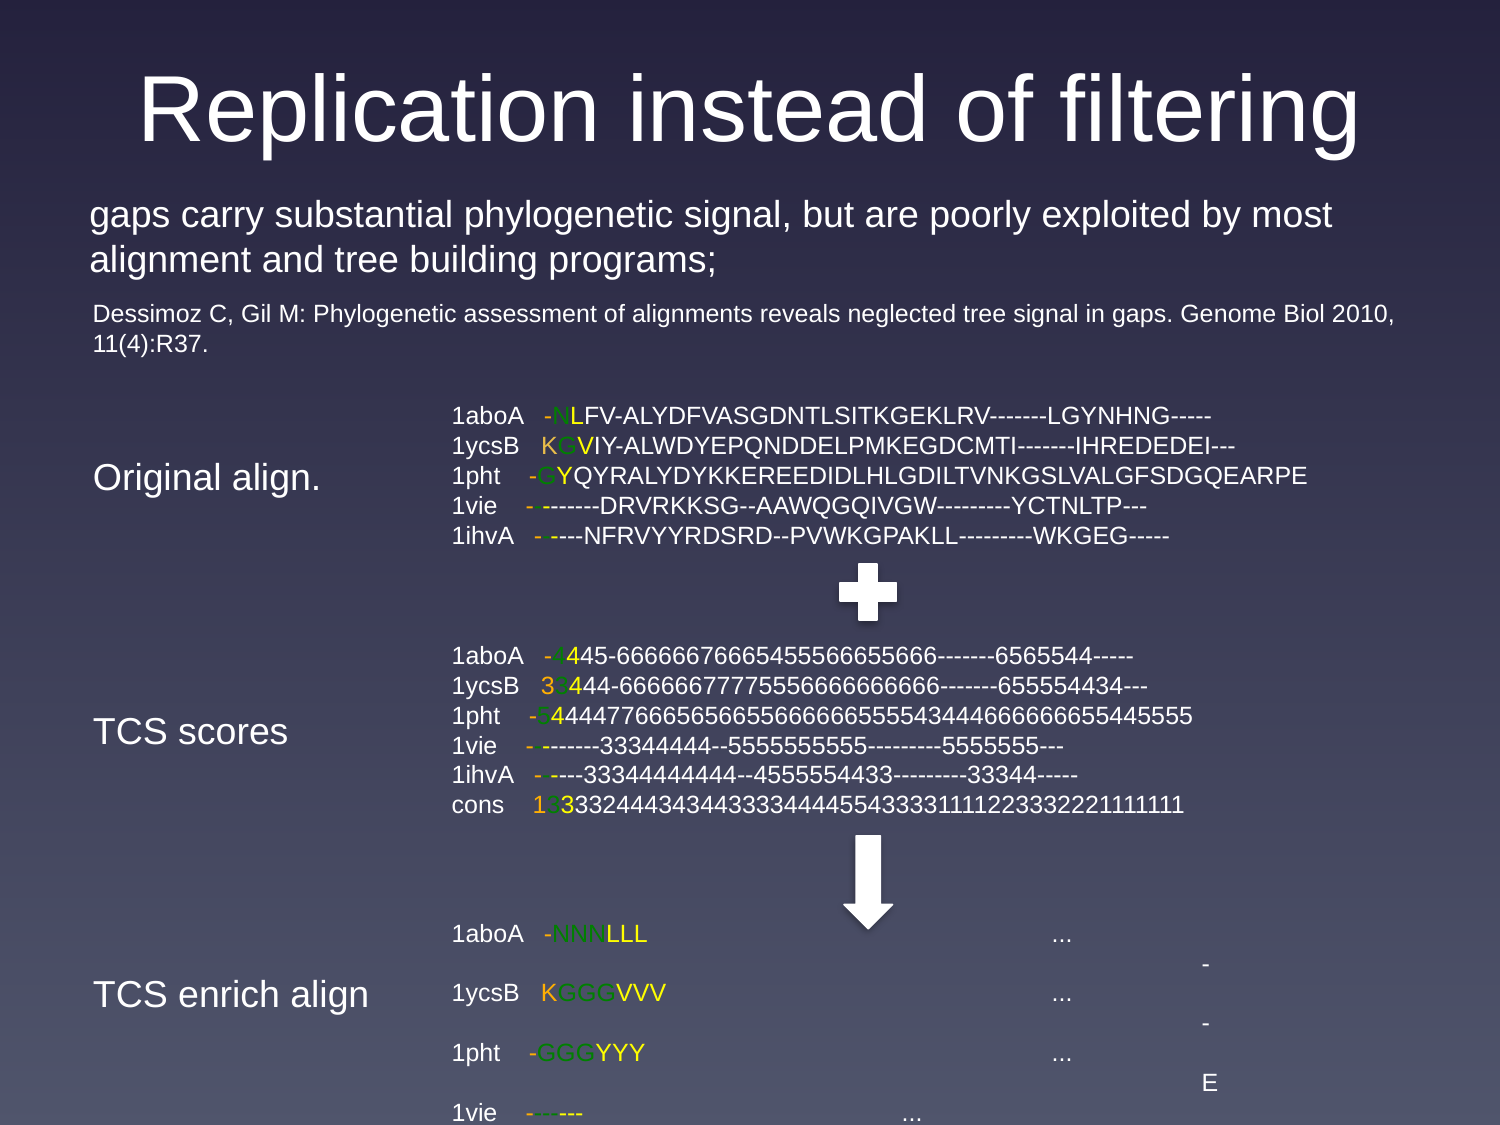

# Replication instead of filtering
gaps carry substantial phylogenetic signal, but are poorly exploited by most alignment and tree building programs;
Dessimoz C, Gil M: Phylogenetic assessment of alignments reveals neglected tree signal in gaps. Genome Biol 2010, 11(4):R37.
1aboA   -NLFV-ALYDFVASGDNTLSITKGEKLRV-------LGYNHNG-----
1ycsB   KGVIY-ALWDYEPQNDDELPMKEGDCMTI-------IHREDEDEI---
1pht    -GYQYRALYDYKKEREEDIDLHLGDILTVNKGSLVALGFSDGQEARPE
1vie    ---------DRVRKKSG--AAWQGQIVGW---------YCTNLTP---
1ihvA   ------NFRVYYRDSRD--PVWKGPAKLL---------WKGEG-----
Original align.

1aboA   -4445-66666676665455566655666-------6565544-----
1ycsB   33444-66666677775556666666666-------655554434---
1pht    -54444776665656655666666555543444666666655445555
1vie    ---------33344444--5555555555---------5555555---
1ihvA   ------33344444444--4555554433---------33344-----
cons    133332444343443333444455433331111223332221111111
TCS scores

1aboA   -NNNLLL			...							-
1ycsB   KGGGVVV			...							-
1pht    -GGGYYY			...							E
1vie    -------			...							-
1ihvA   -------			...							-
TCS enrich align